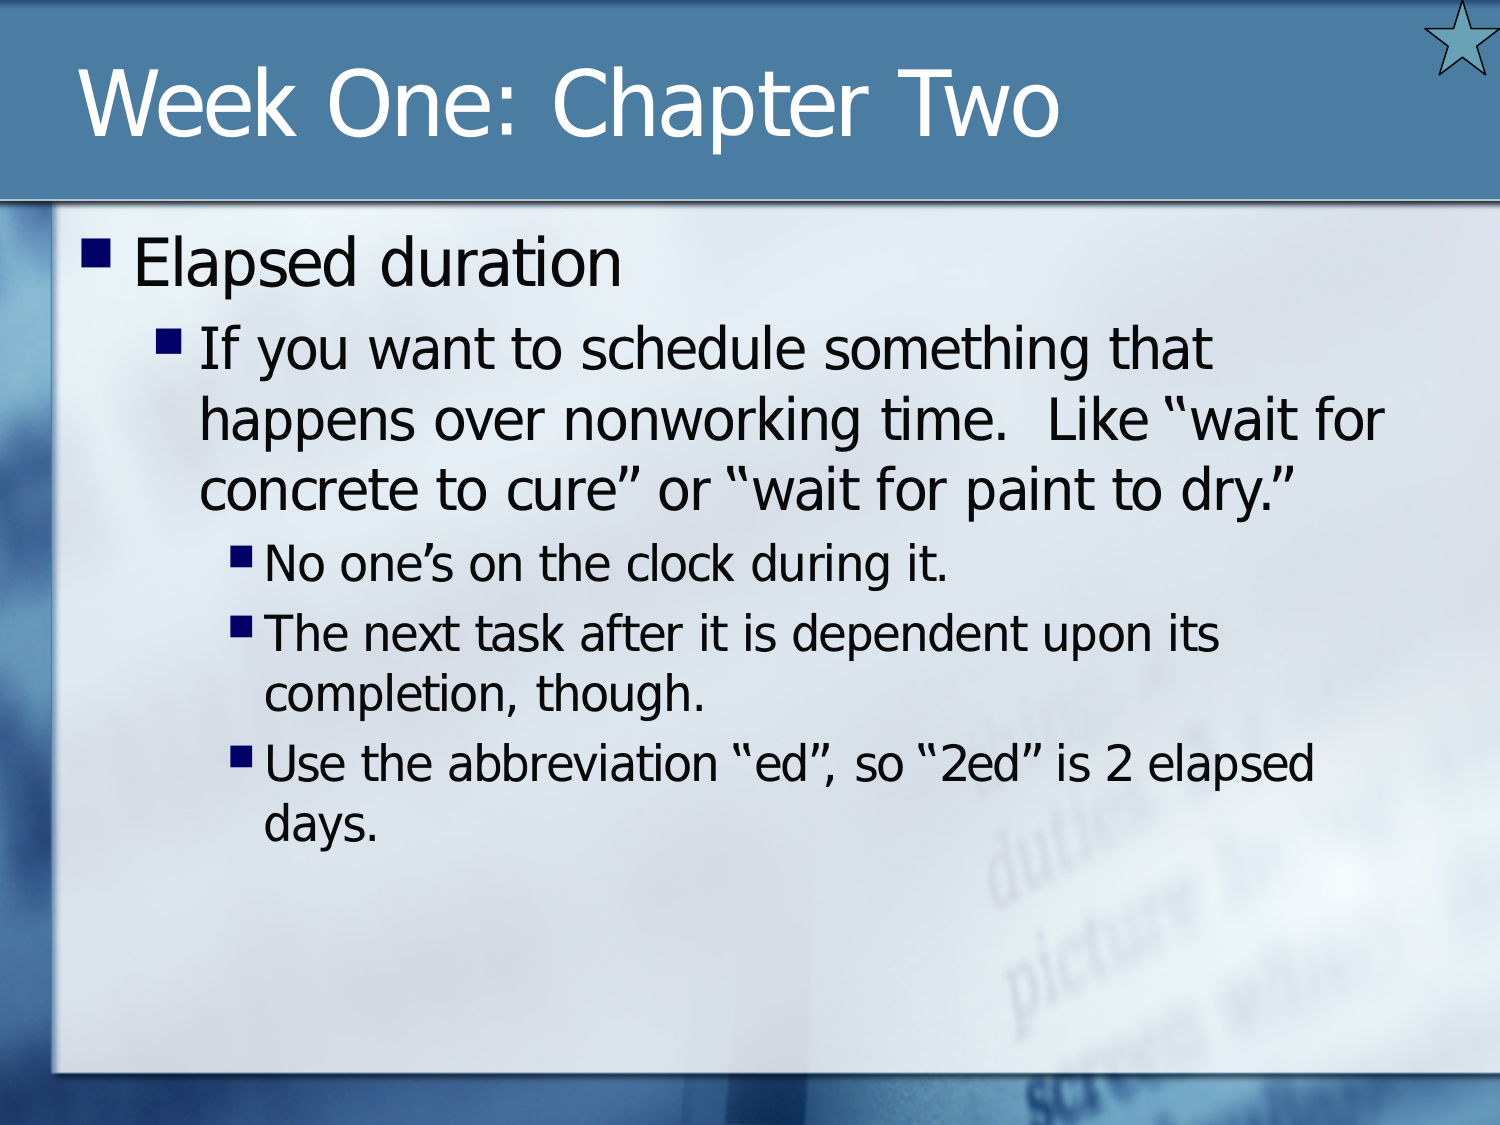

# Week One: Chapter Two
Elapsed duration
If you want to schedule something that happens over nonworking time.  Like “wait for concrete to cure” or “wait for paint to dry.”
No one’s on the clock during it.
The next task after it is dependent upon its completion, though.
Use the abbreviation “ed”, so “2ed” is 2 elapsed days.